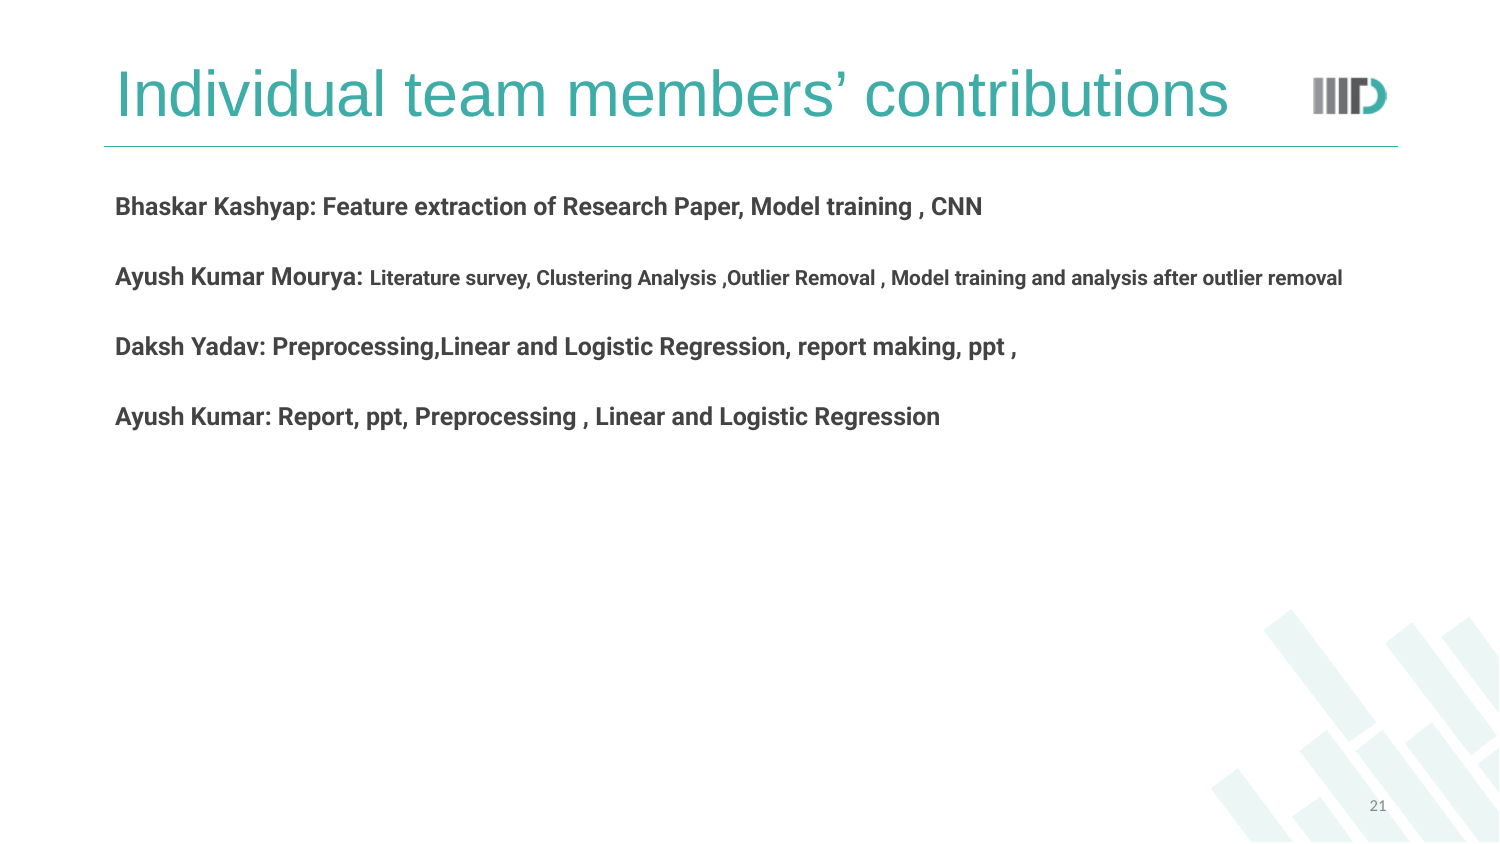

# Individual team members’ contributions
Bhaskar Kashyap: Feature extraction of Research Paper, Model training , CNN
Ayush Kumar Mourya: Literature survey, Clustering Analysis ,Outlier Removal , Model training and analysis after outlier removal
Daksh Yadav: Preprocessing,Linear and Logistic Regression, report making, ppt ,
Ayush Kumar: Report, ppt, Preprocessing , Linear and Logistic Regression

21